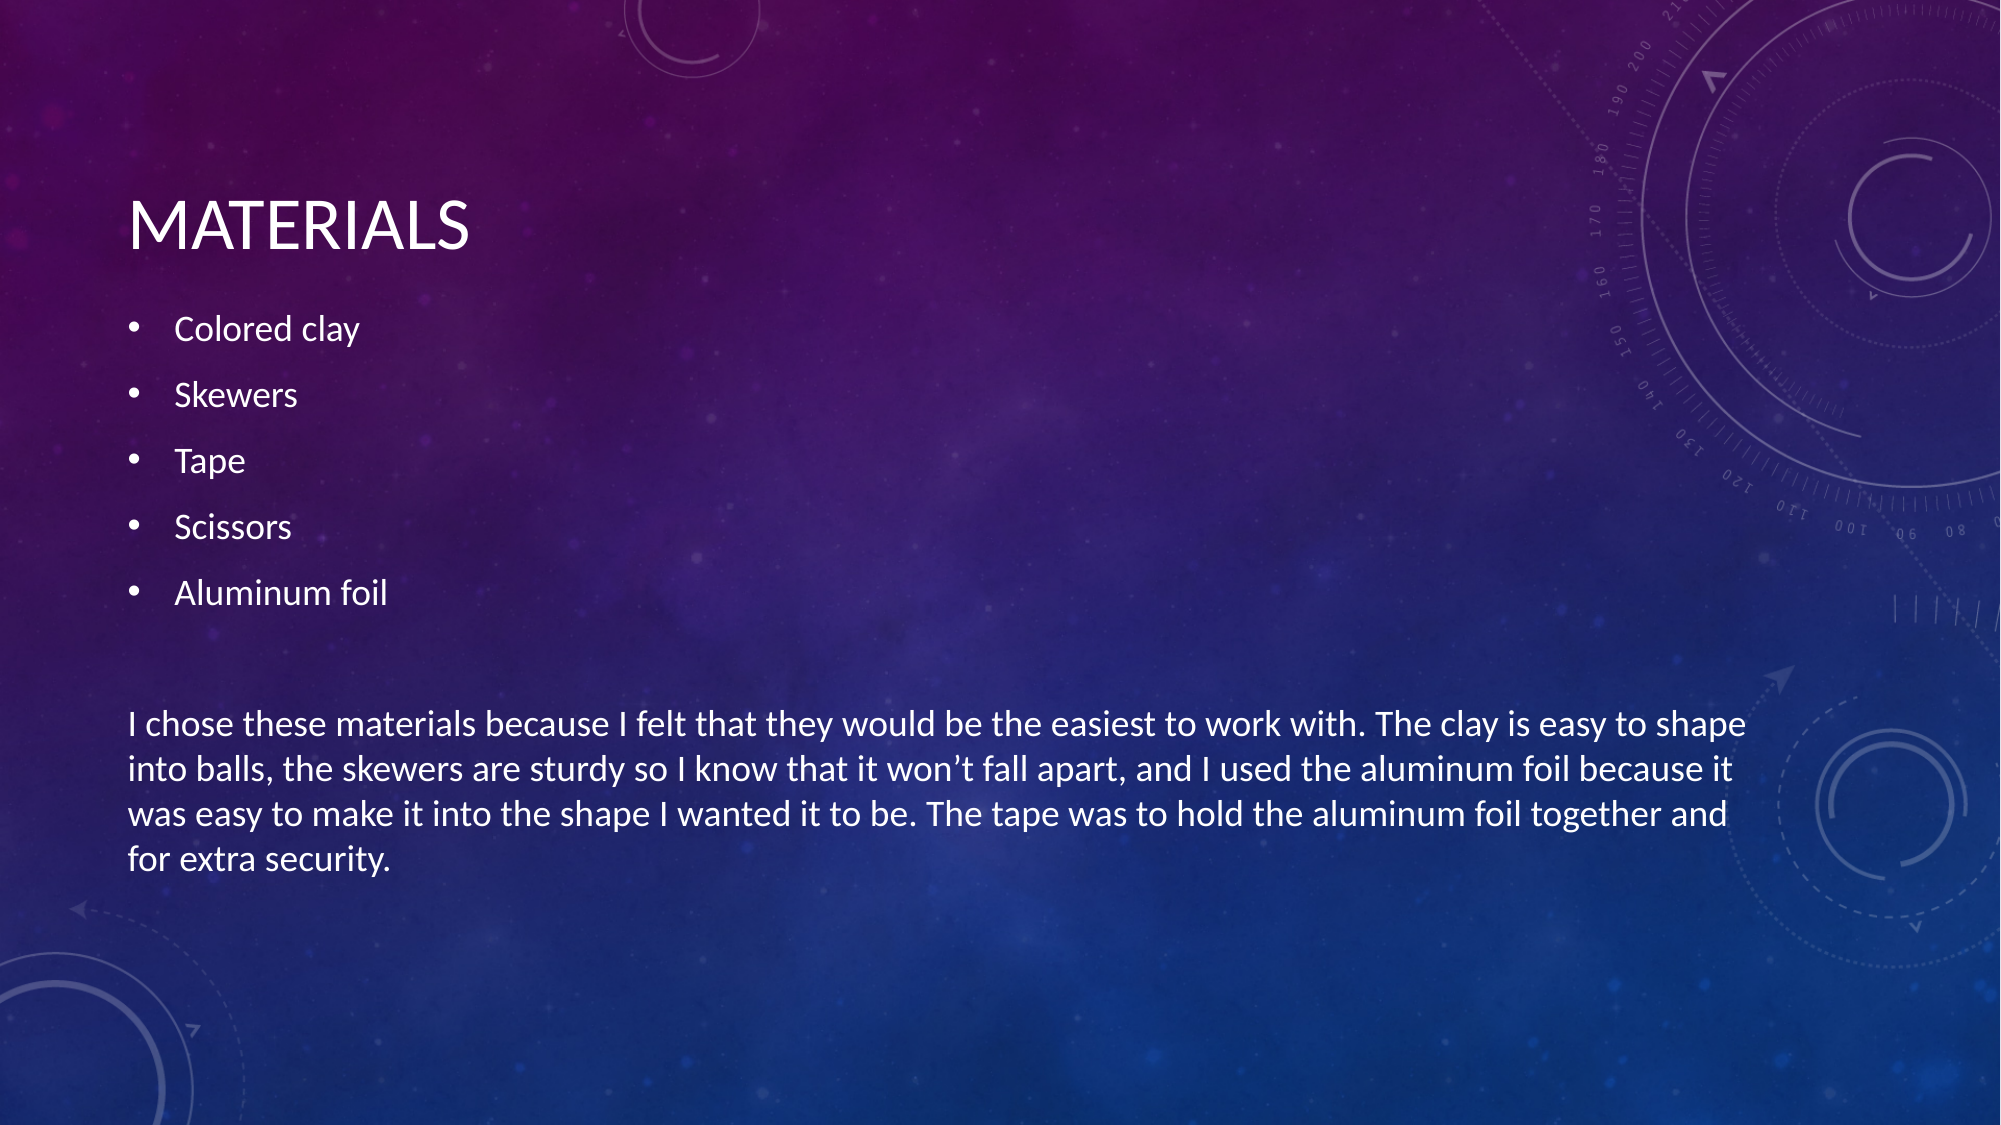

# Materials
Colored clay
Skewers
Tape
Scissors
Aluminum foil

I chose these materials because I felt that they would be the easiest to work with. The clay is easy to shape into balls, the skewers are sturdy so I know that it won’t fall apart, and I used the aluminum foil because it was easy to make it into the shape I wanted it to be. The tape was to hold the aluminum foil together and for extra security.